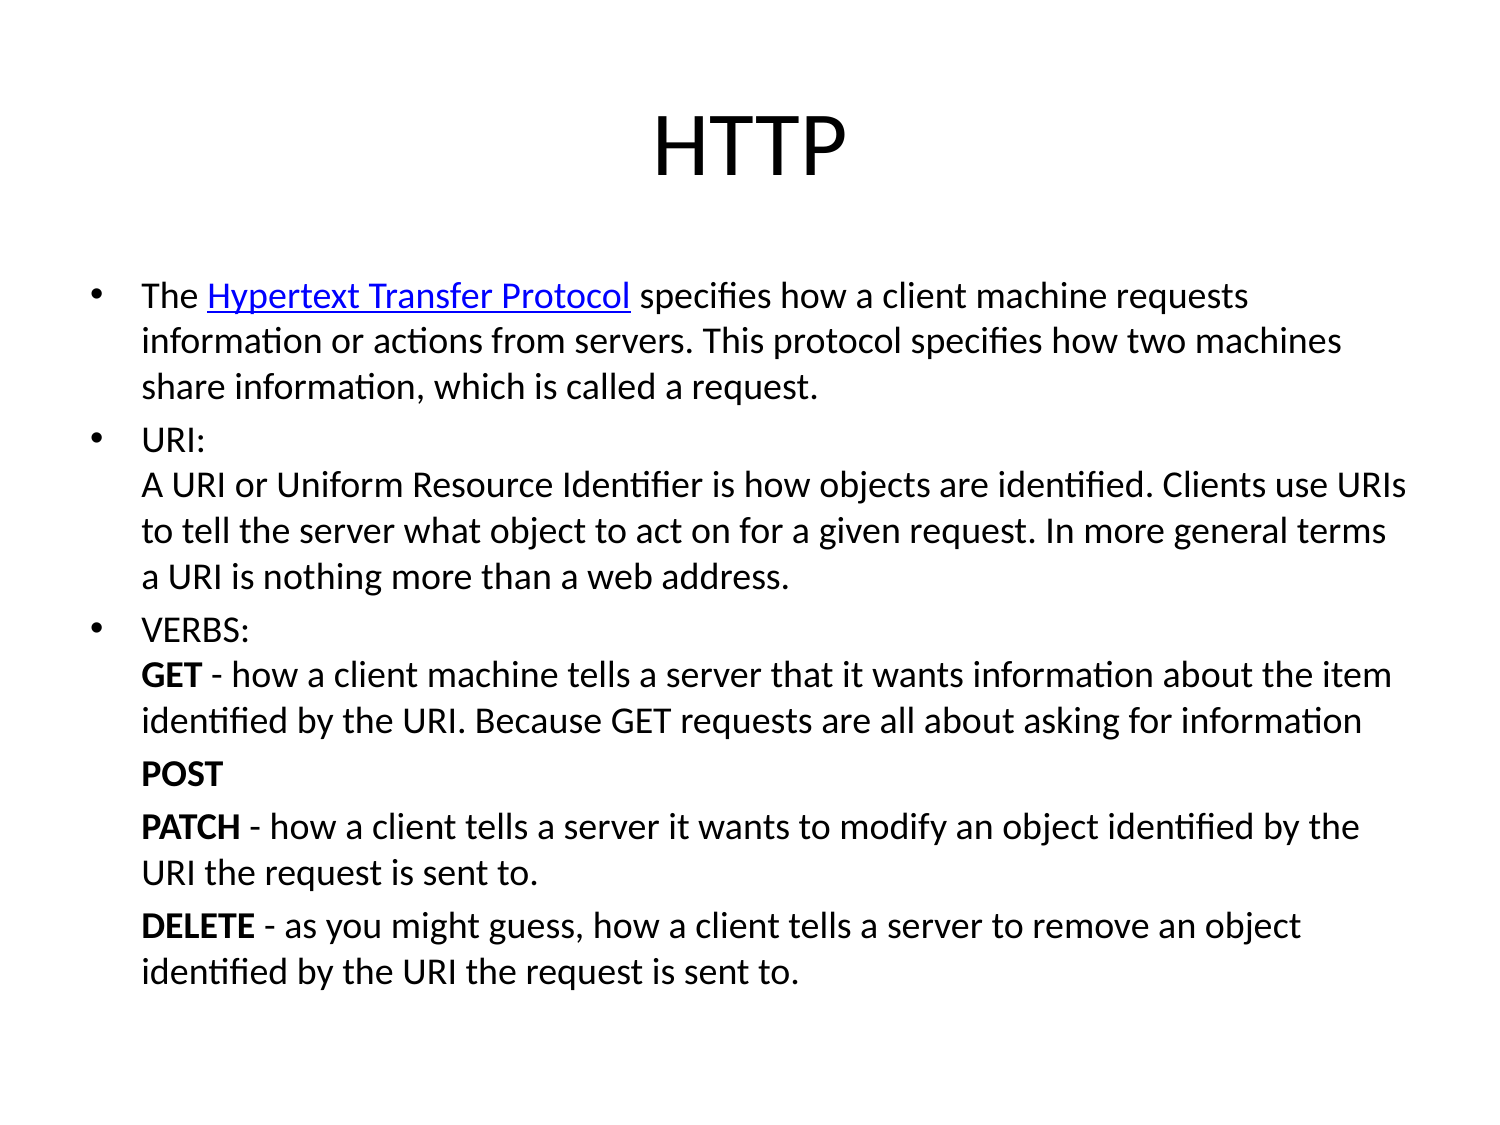

# HTTP
The Hypertext Transfer Protocol specifies how a client machine requests information or actions from servers. This protocol specifies how two machines share information, which is called a request.
URI:
A URI or Uniform Resource Identifier is how objects are identified. Clients use URIs to tell the server what object to act on for a given request. In more general terms a URI is nothing more than a web address.
VERBS:
GET - how a client machine tells a server that it wants information about the item identified by the URI. Because GET requests are all about asking for information
 	POST
	PATCH - how a client tells a server it wants to modify an object identified by the URI the request is sent to.
	DELETE - as you might guess, how a client tells a server to remove an object identified by the URI the request is sent to.